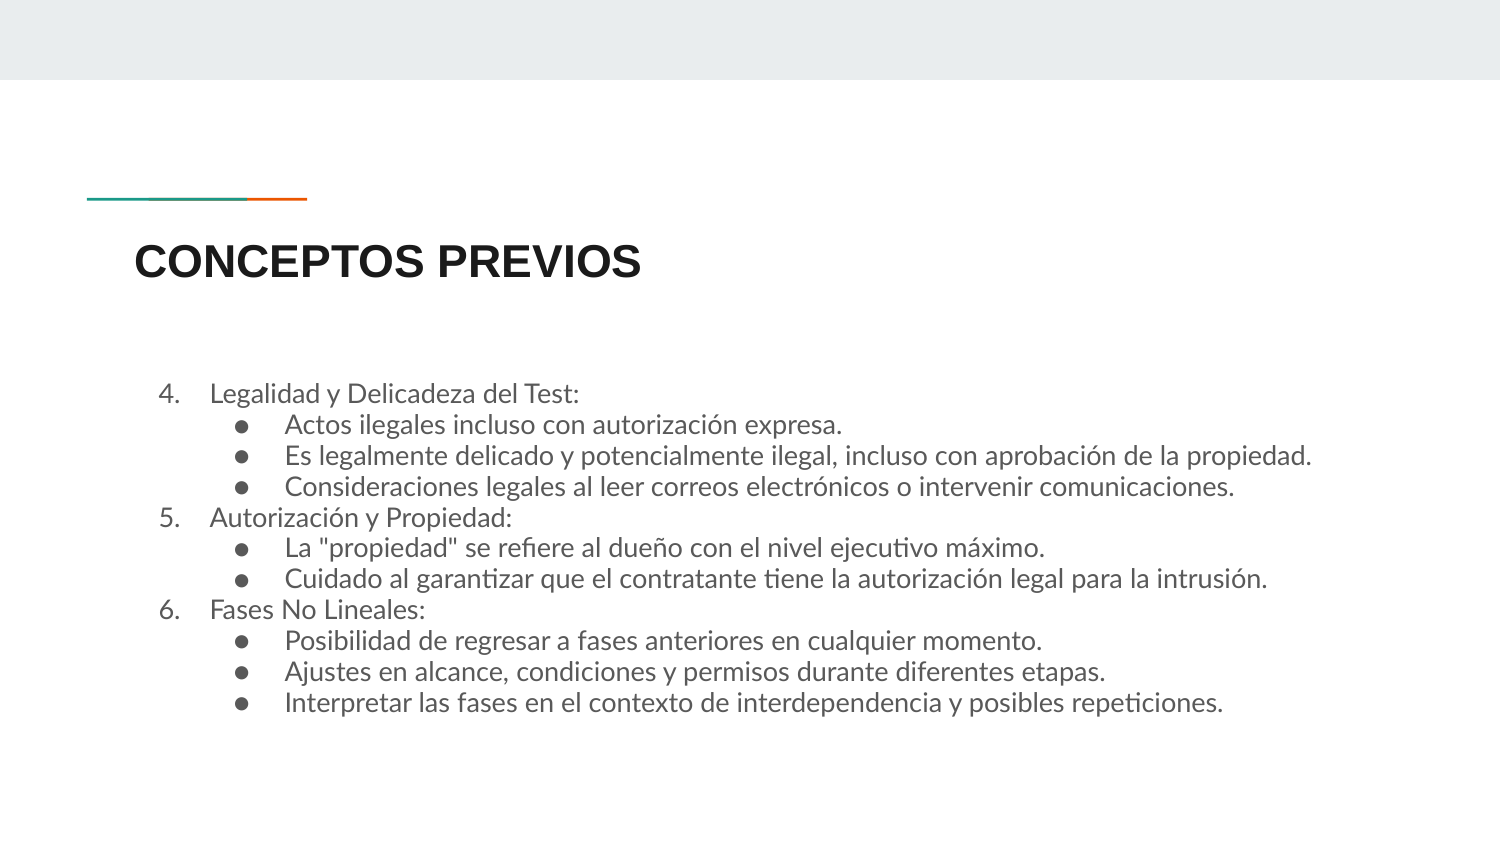

# CONCEPTOS PREVIOS
Legalidad y Delicadeza del Test:
Actos ilegales incluso con autorización expresa.
Es legalmente delicado y potencialmente ilegal, incluso con aprobación de la propiedad.
Consideraciones legales al leer correos electrónicos o intervenir comunicaciones.
Autorización y Propiedad:
La "propiedad" se refiere al dueño con el nivel ejecutivo máximo.
Cuidado al garantizar que el contratante tiene la autorización legal para la intrusión.
Fases No Lineales:
Posibilidad de regresar a fases anteriores en cualquier momento.
Ajustes en alcance, condiciones y permisos durante diferentes etapas.
Interpretar las fases en el contexto de interdependencia y posibles repeticiones.